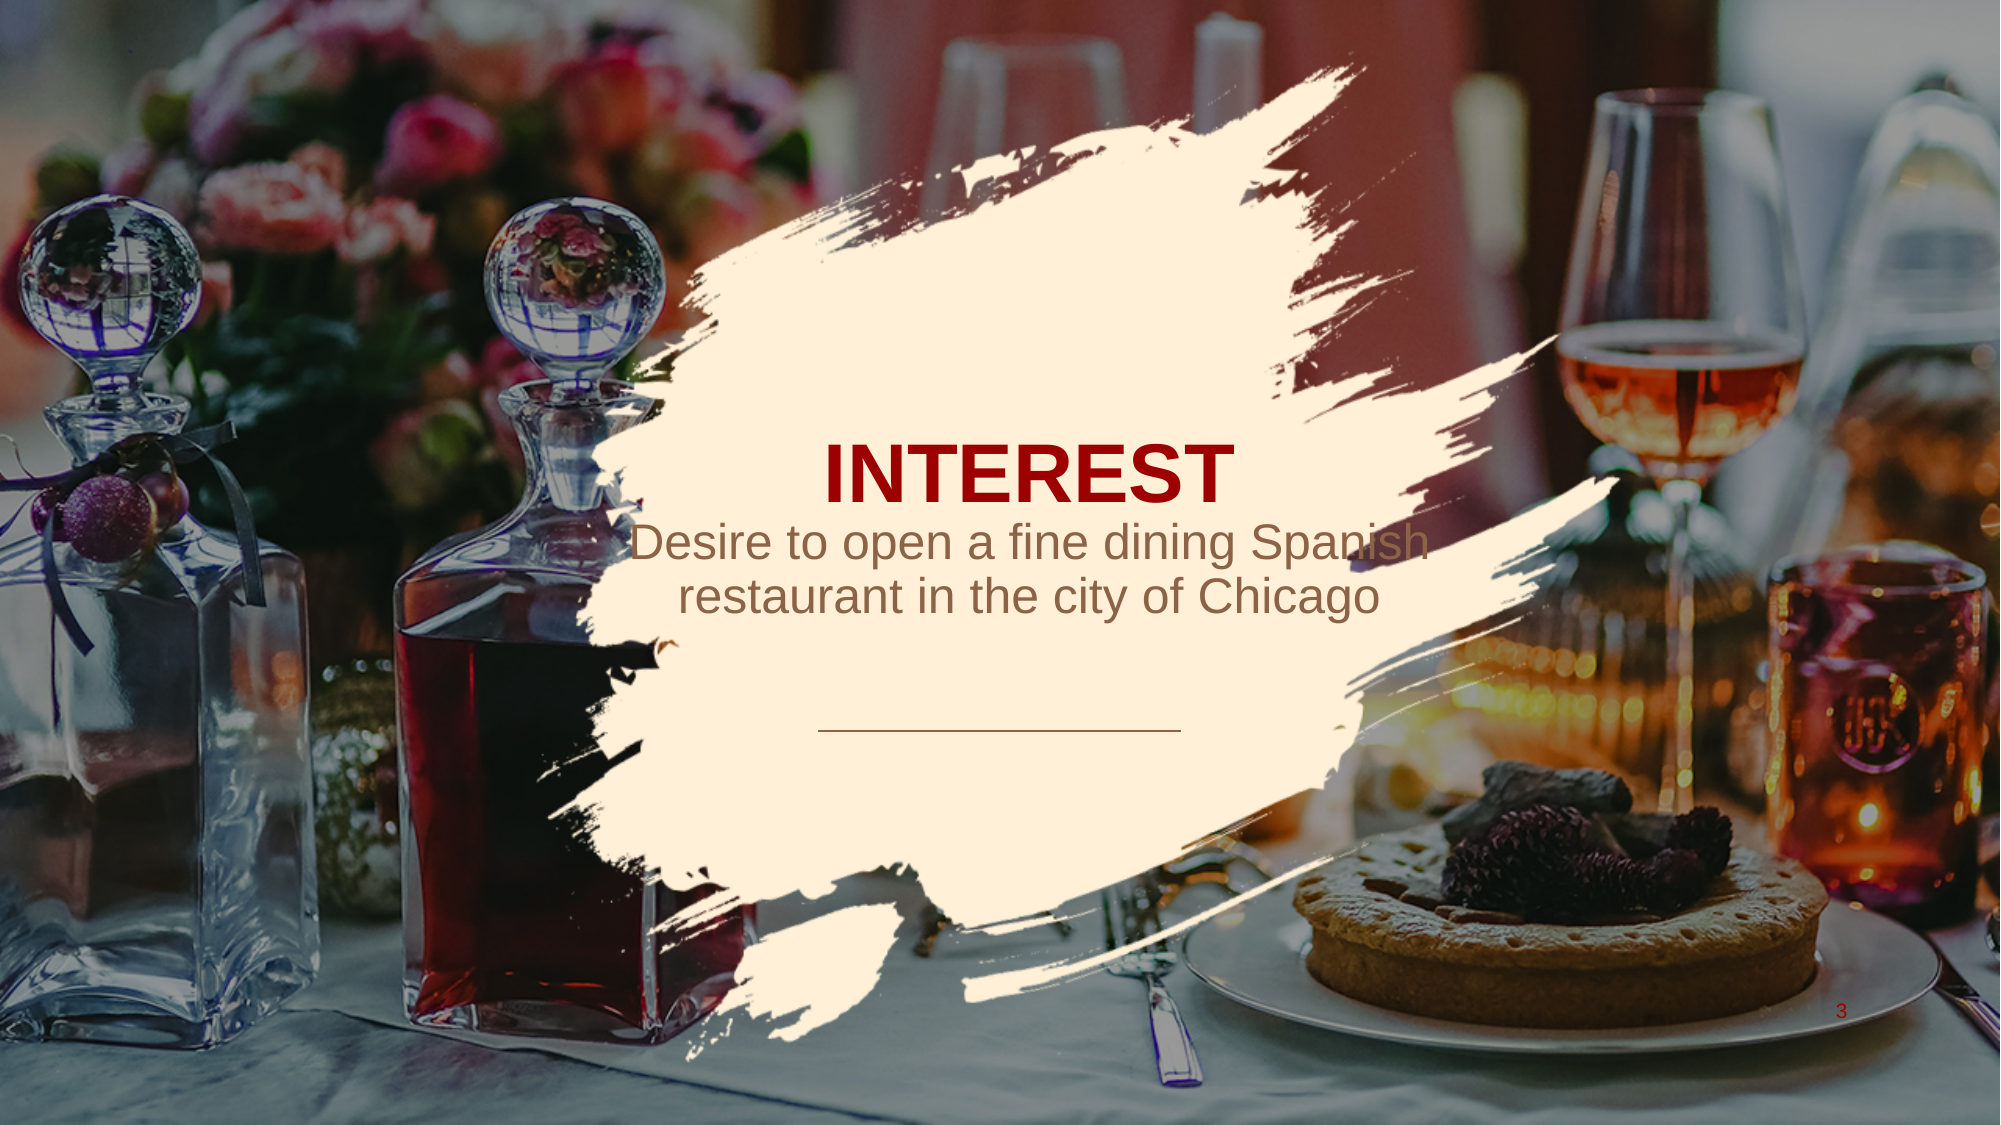

# INTEREST
Desire to open a fine dining Spanish restaurant in the city of Chicago
3